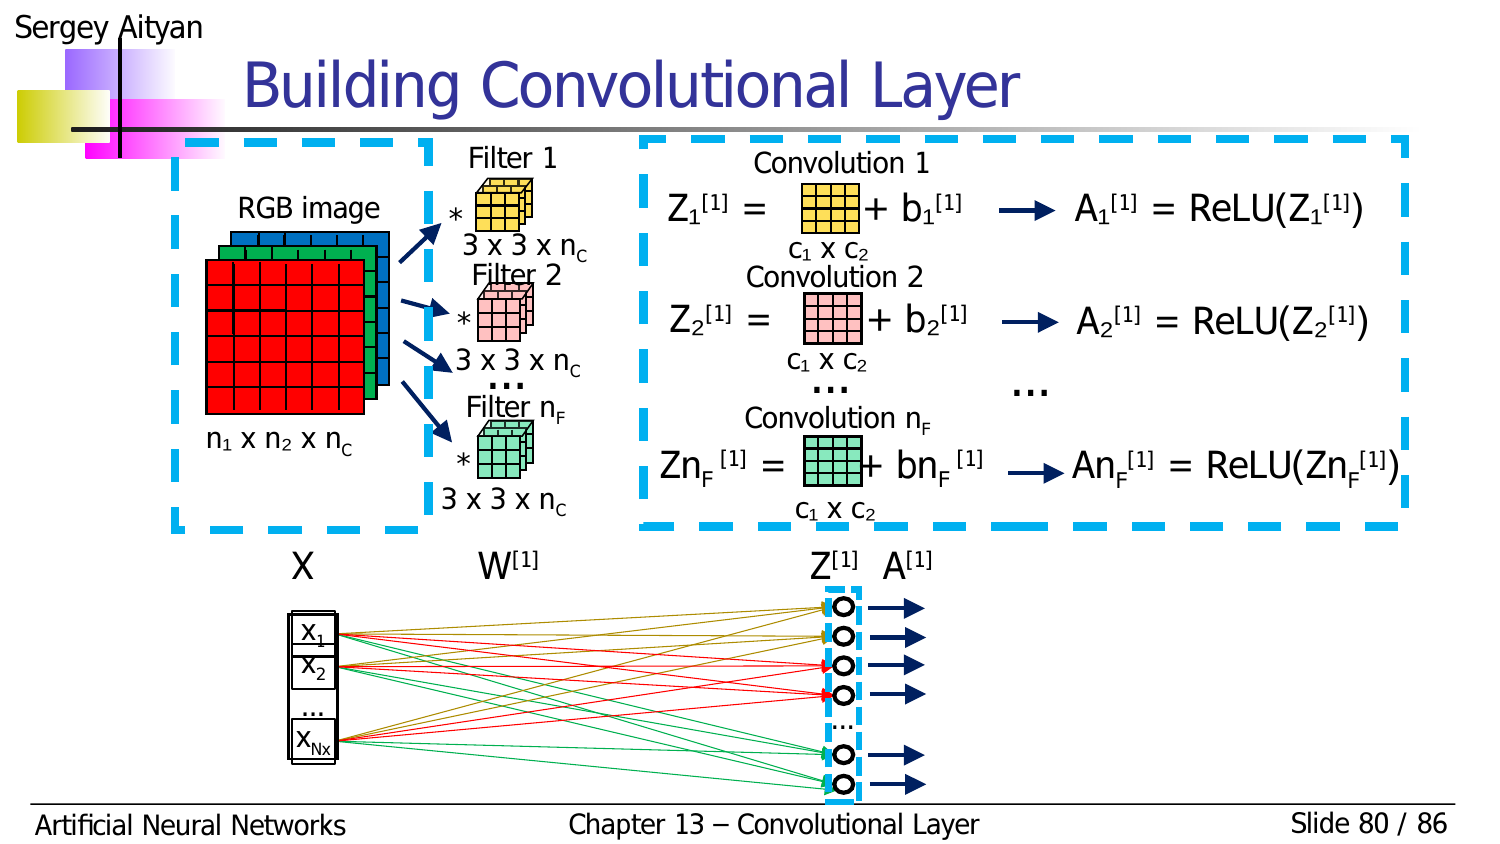

# Building Convolutional Layer
Filter 1

3 x 3 x nC
RGB image

n₁ x n₂ x nC
*
Filter 2

3 x 3 x nC
*
…
Filter nF

3 x 3 x nC
*

Convolution 1

c₁ x c₂
Z₁[1] =        + b₁[1]
Convolution 2

c₁ x c₂
Z₂[1] =        + b₂[1]
…
Convolution nF

c₁ x c₂
ZnF [1] =      + bnF [1]
A₁[1] = ReLU(Z₁[1])
A₂[1] = ReLU(Z₂[1])
AnF[1] = ReLU(ZnF[1])
…
X              W[1]                       Z[1]  A[1]

…

x1
x2
…
xNx